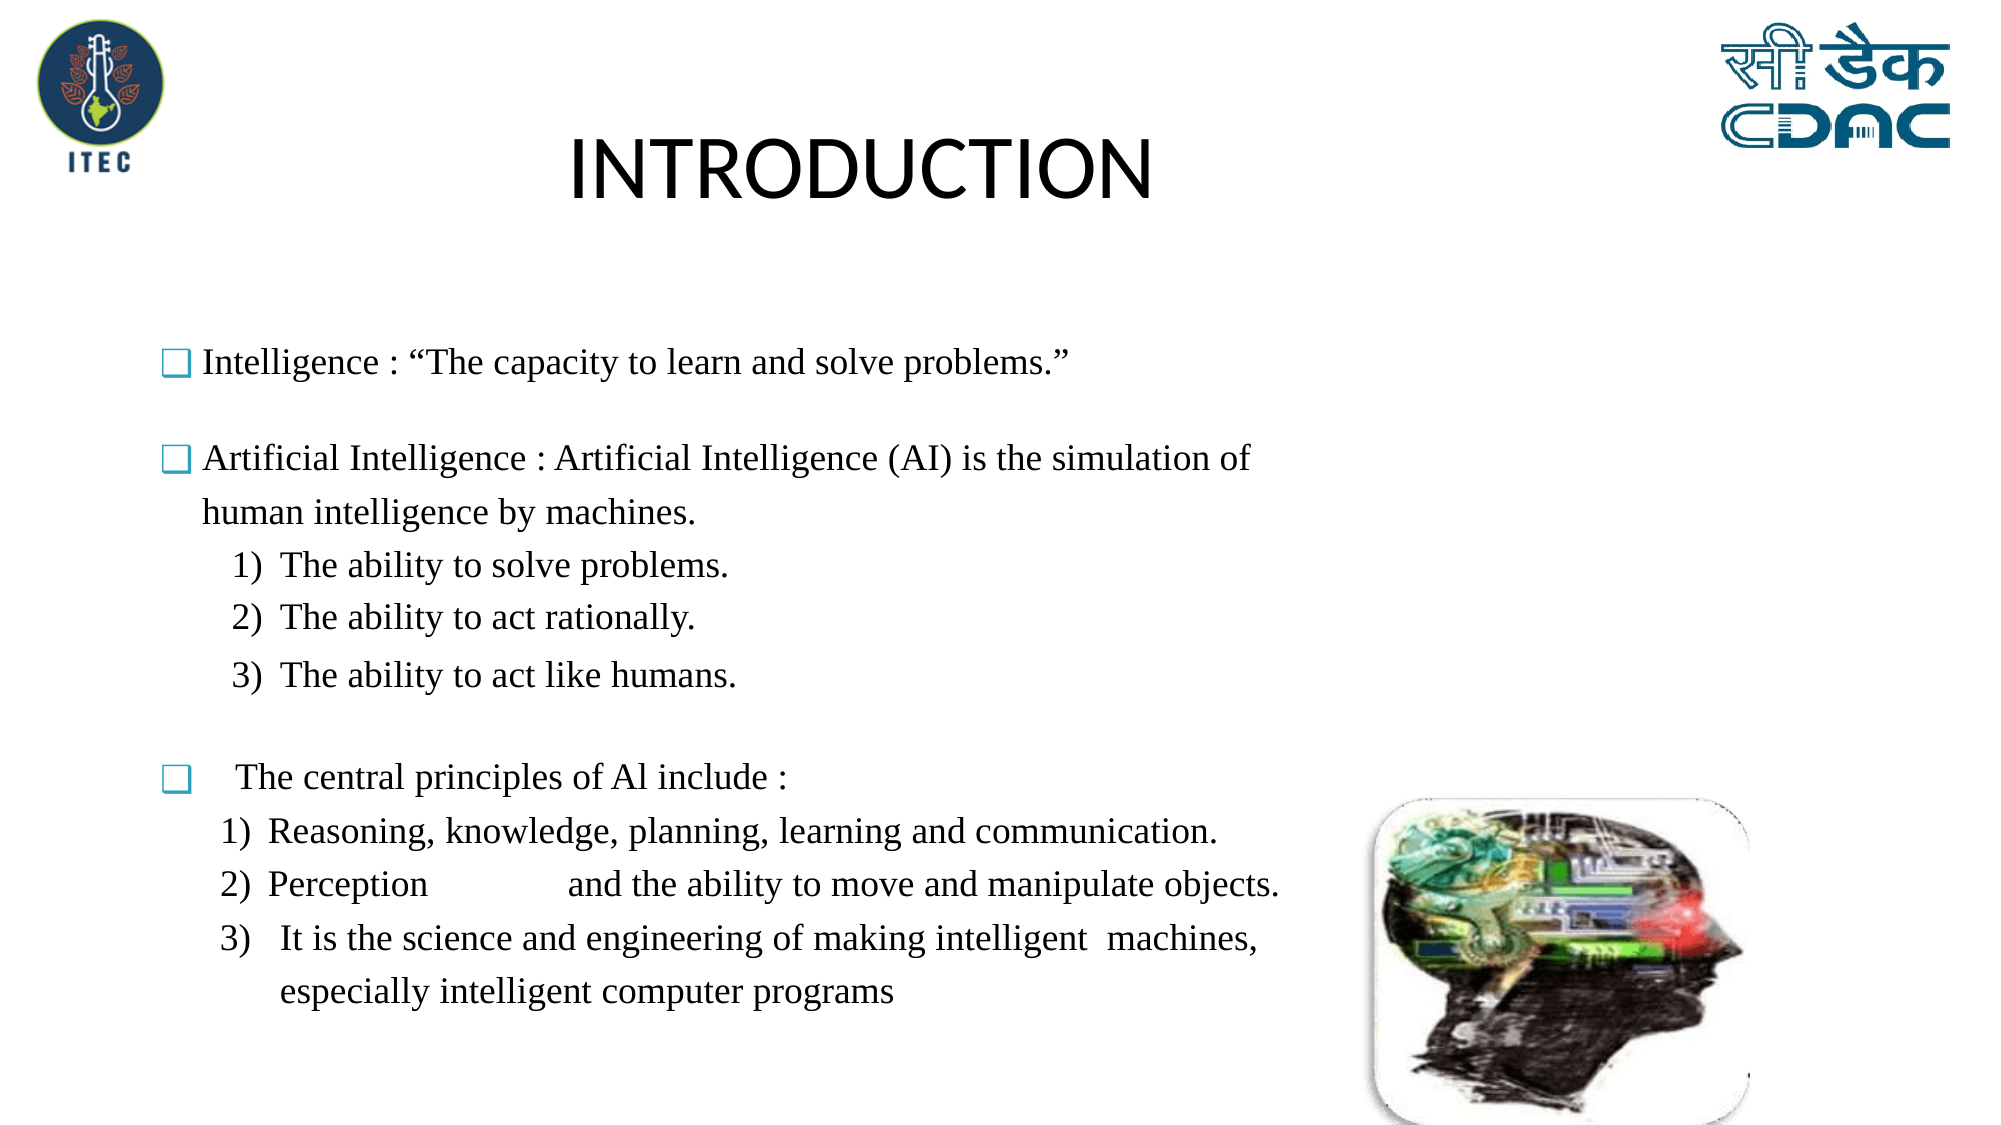

INTRODUCTION
Intelligence : “The capacity to learn and solve problems.”
Artificial Intelligence : Artificial Intelligence (AI) is the simulation of
human intelligence by machines.
The ability to solve problems.
The ability to act rationally.
The ability to act like humans.
The central principles of Al include :
Reasoning, knowledge, planning, learning and communication.
Perception	and the ability to move and manipulate objects.
It is the science and engineering of making intelligent  machines, especially intelligent computer programs